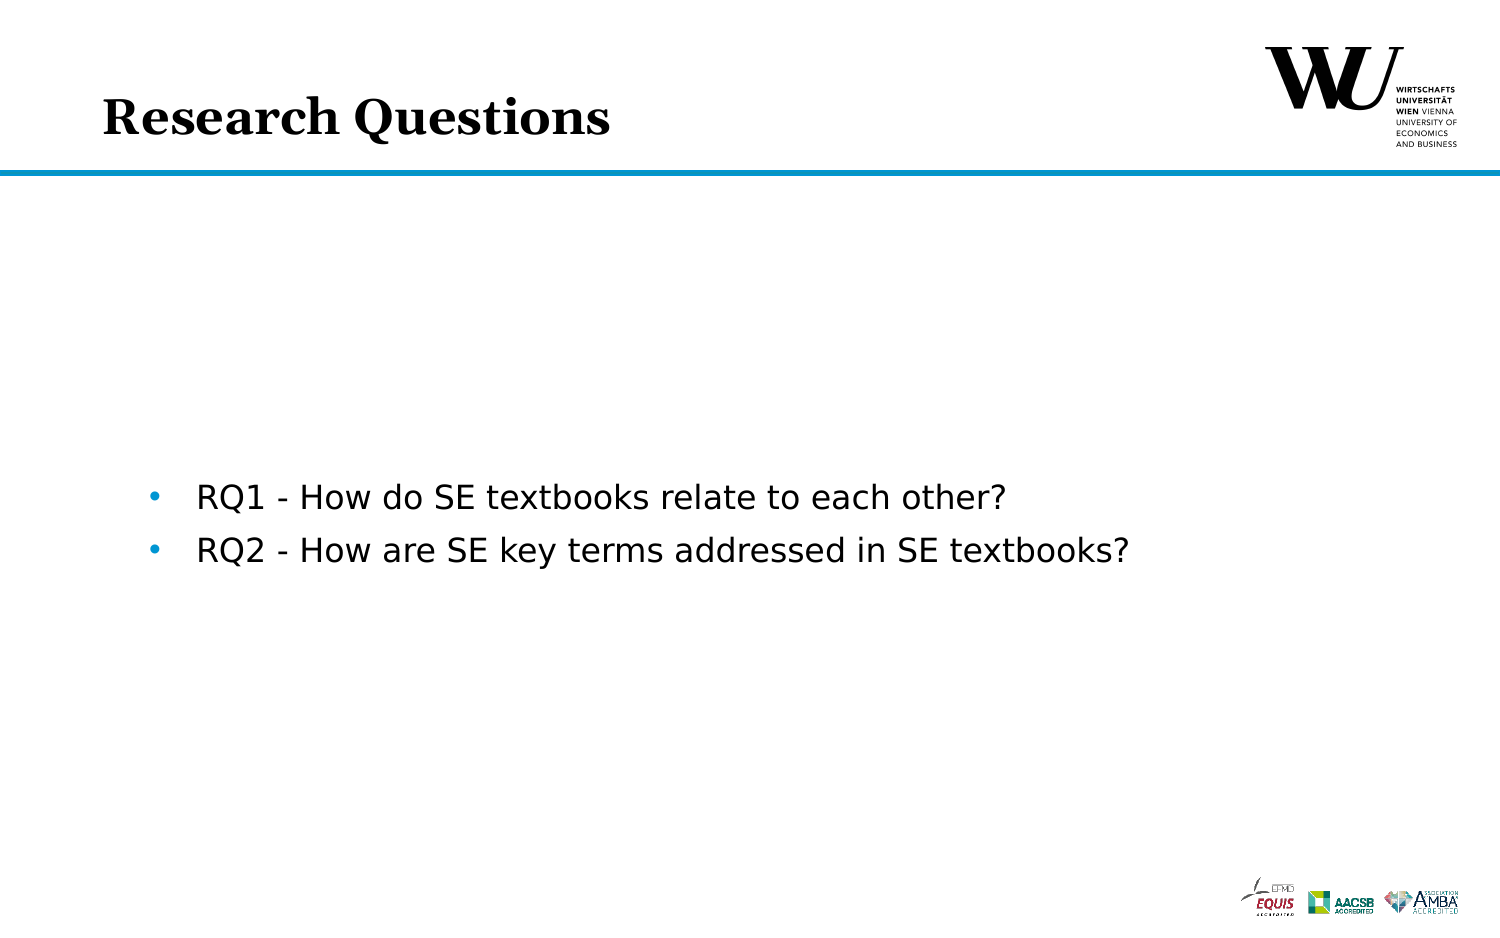

# Research Questions
RQ1 - How do SE textbooks relate to each other?
RQ2 - How are SE key terms addressed in SE textbooks?